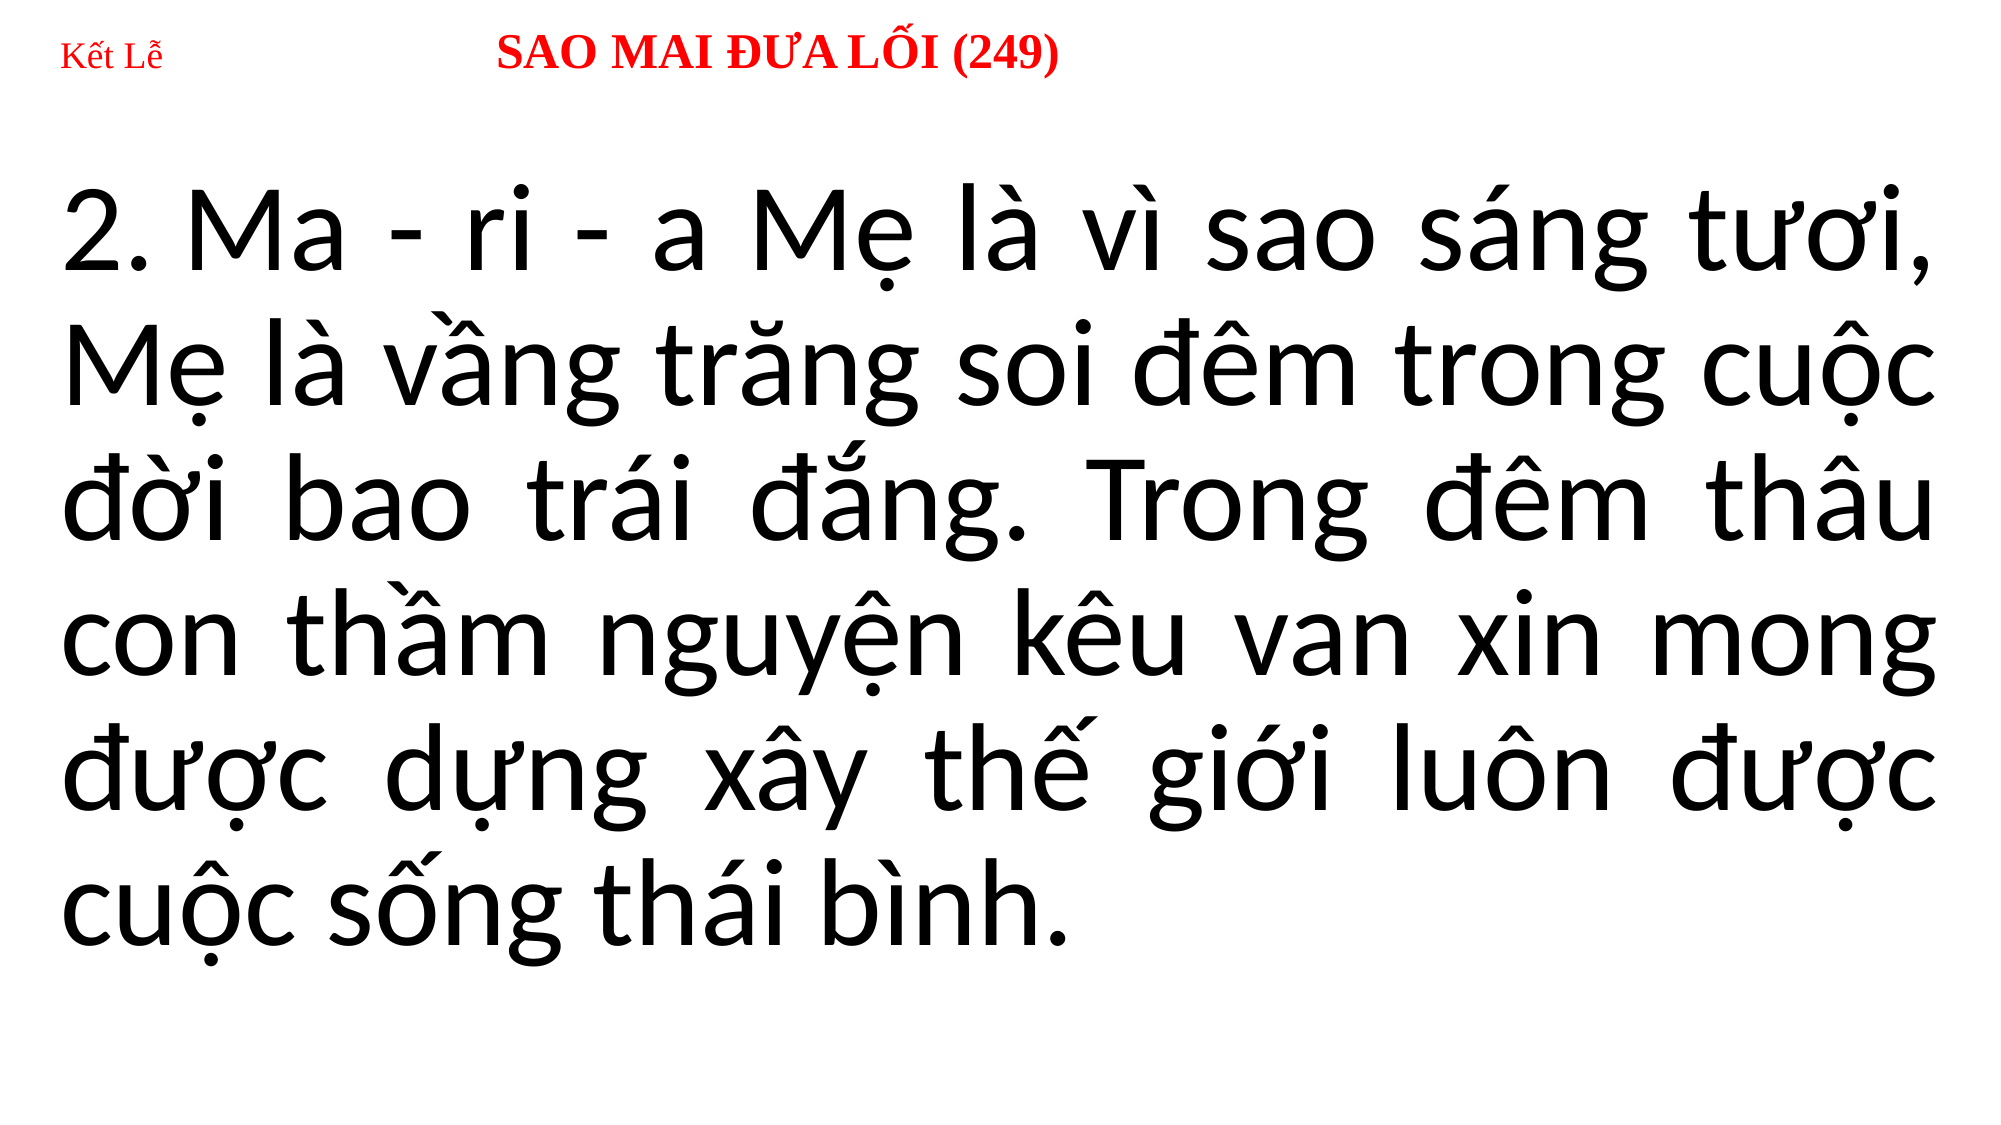

# Kết Lễ                                   SAO MAI ĐƯA LỐI (249)
2. Ma - ri - a Mẹ là vì sao sáng tươi, Mẹ là vầng trăng soi đêm trong cuộc đời bao trái đắng. Trong đêm thâu con thầm nguyện kêu van xin mong được dựng xây thế giới luôn được cuộc sống thái bình.